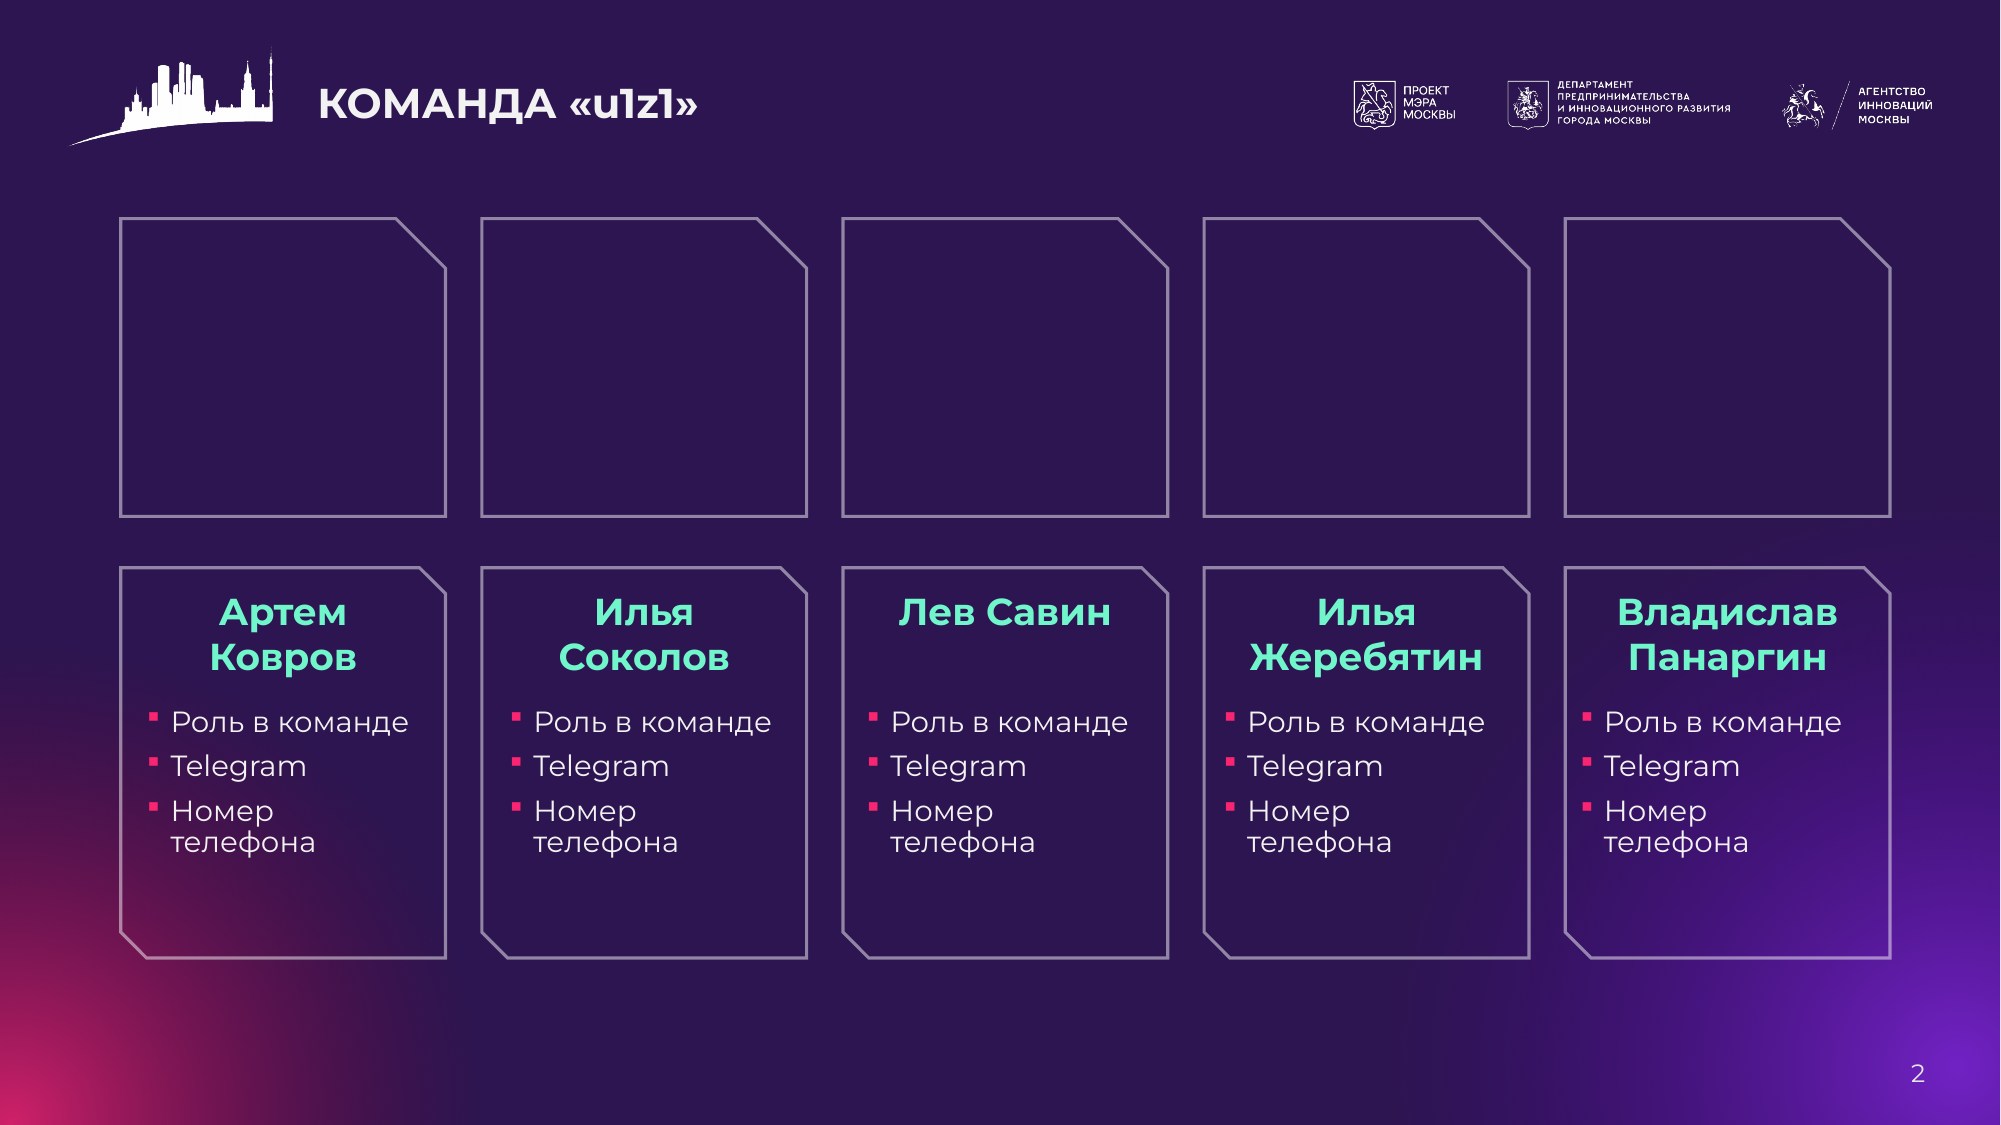

# КОМАНДА «u1z1»

Артем Ковров
Илья Соколов
Лев Савин
Илья Жеребятин
Владислав Панаргин
Роль в команде
Telegram
Номер телефона
Роль в команде
Telegram
Номер телефона

Роль в команде
Telegram
Номер телефона

Роль в команде
Telegram
Номер телефона
Роль в команде
Telegram
Номер телефона

2